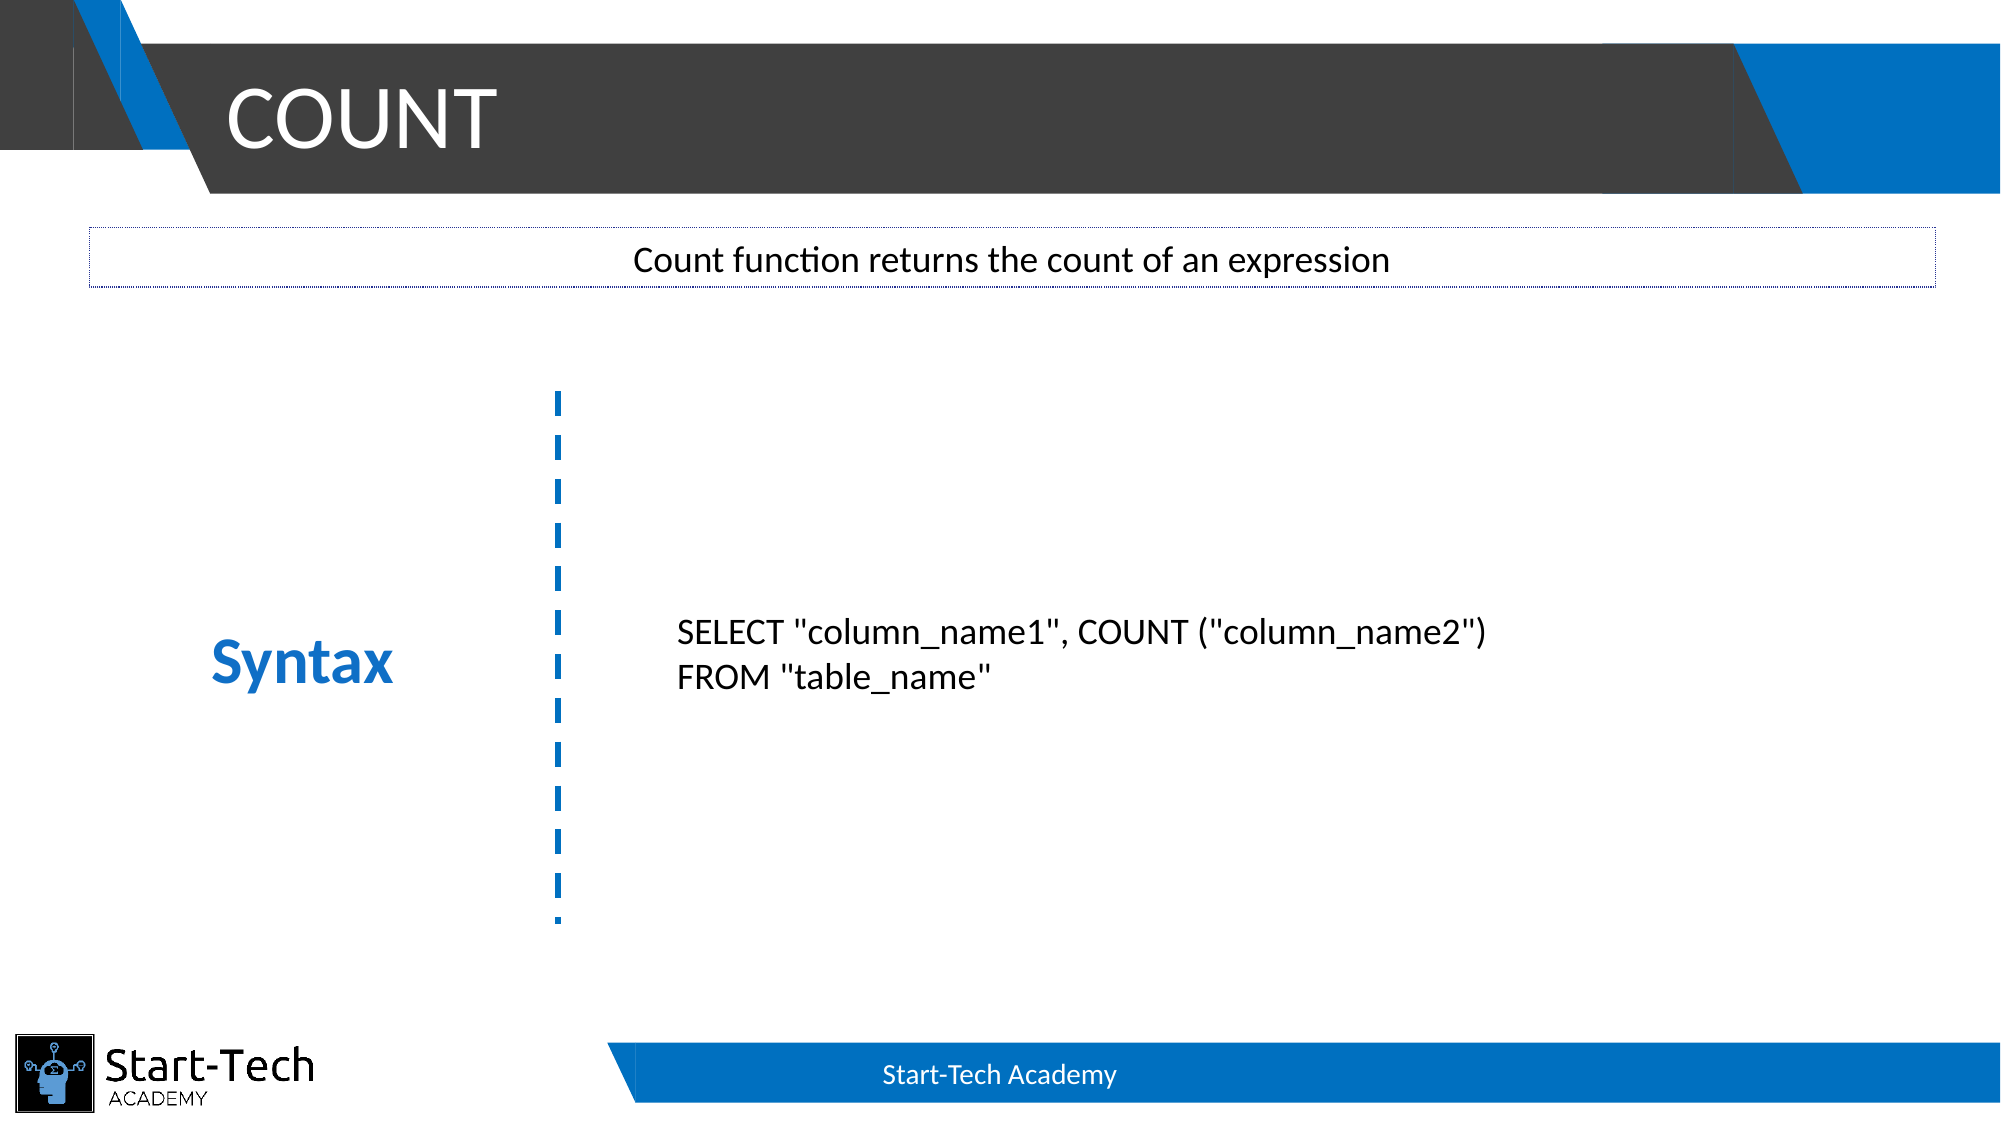

# COUNT
Count function returns the count of an expression
SELECT "column_name1", COUNT ("column_name2")
FROM "table_name"
Syntax
Start-Tech Academy